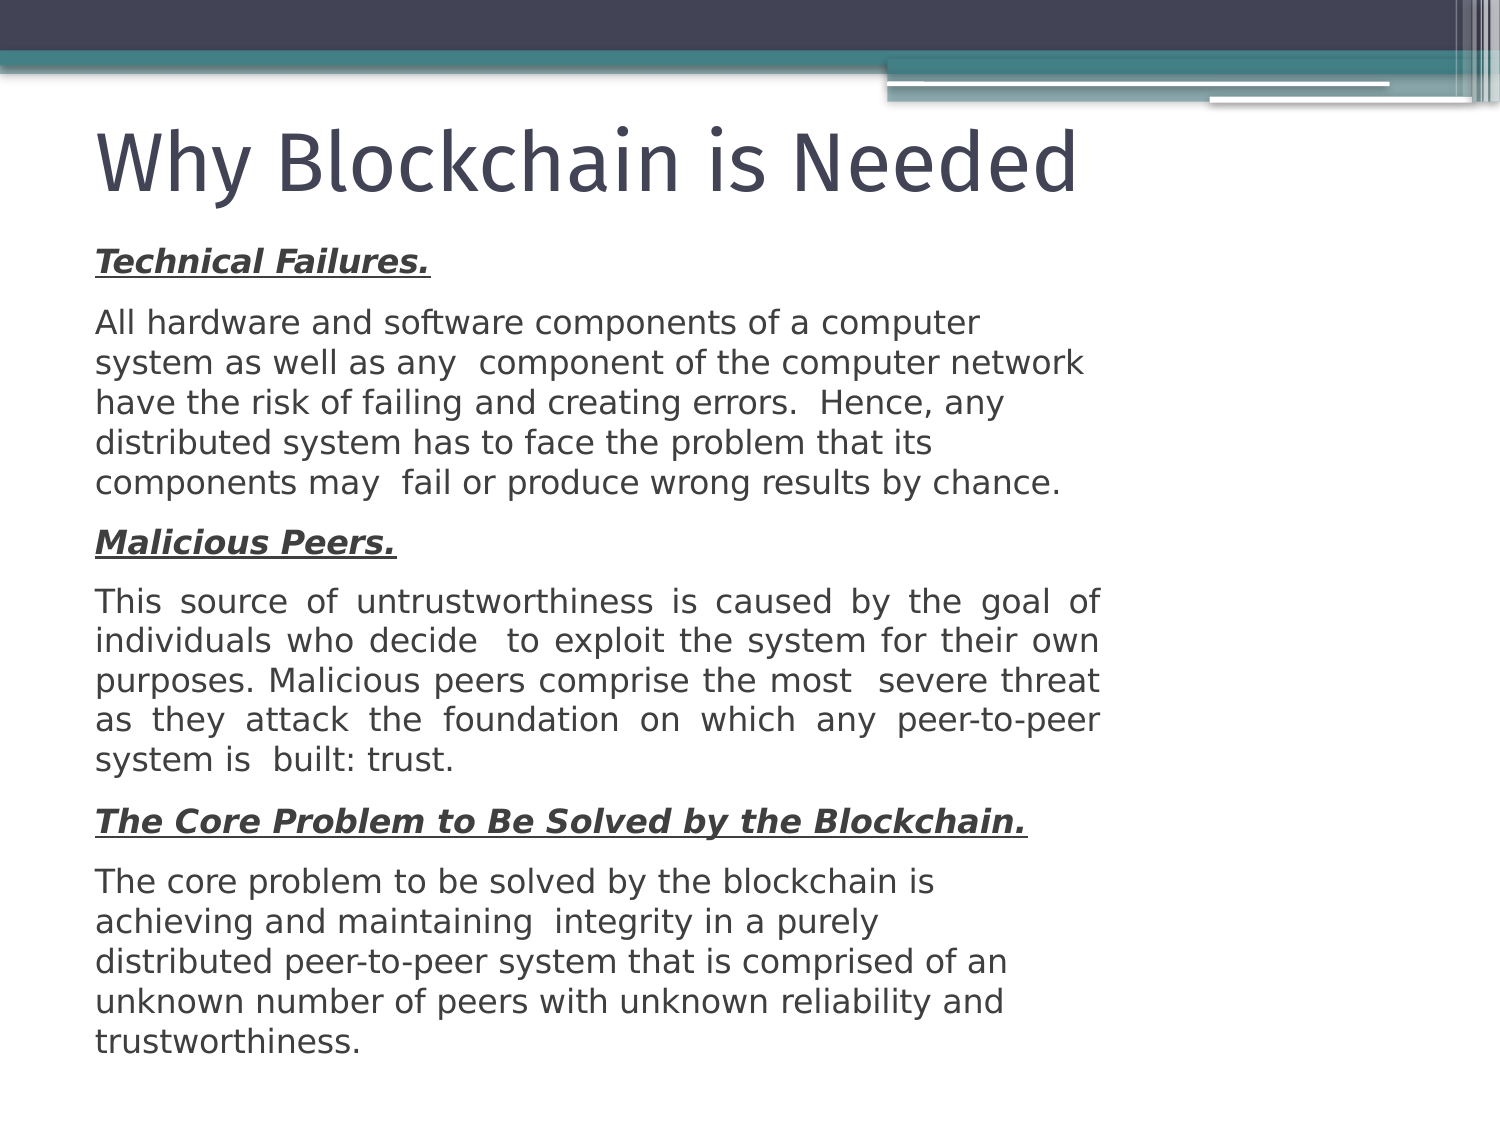

# Why Blockchain is Needed
Technical Failures.
All hardware and software components of a computer system as well as any  component of the computer network have the risk of failing and creating errors.  Hence, any distributed system has to face the problem that its components may  fail or produce wrong results by chance.
Malicious Peers.
This source of untrustworthiness is caused by the goal of individuals who decide  to exploit the system for their own purposes. Malicious peers comprise the most  severe threat as they attack the foundation on which any peer-to-peer system is  built: trust.
The Core Problem to Be Solved by the Blockchain.
The core problem to be solved by the blockchain is achieving and maintaining  integrity in a purely distributed peer-to-peer system that is comprised of an  unknown number of peers with unknown reliability and trustworthiness.